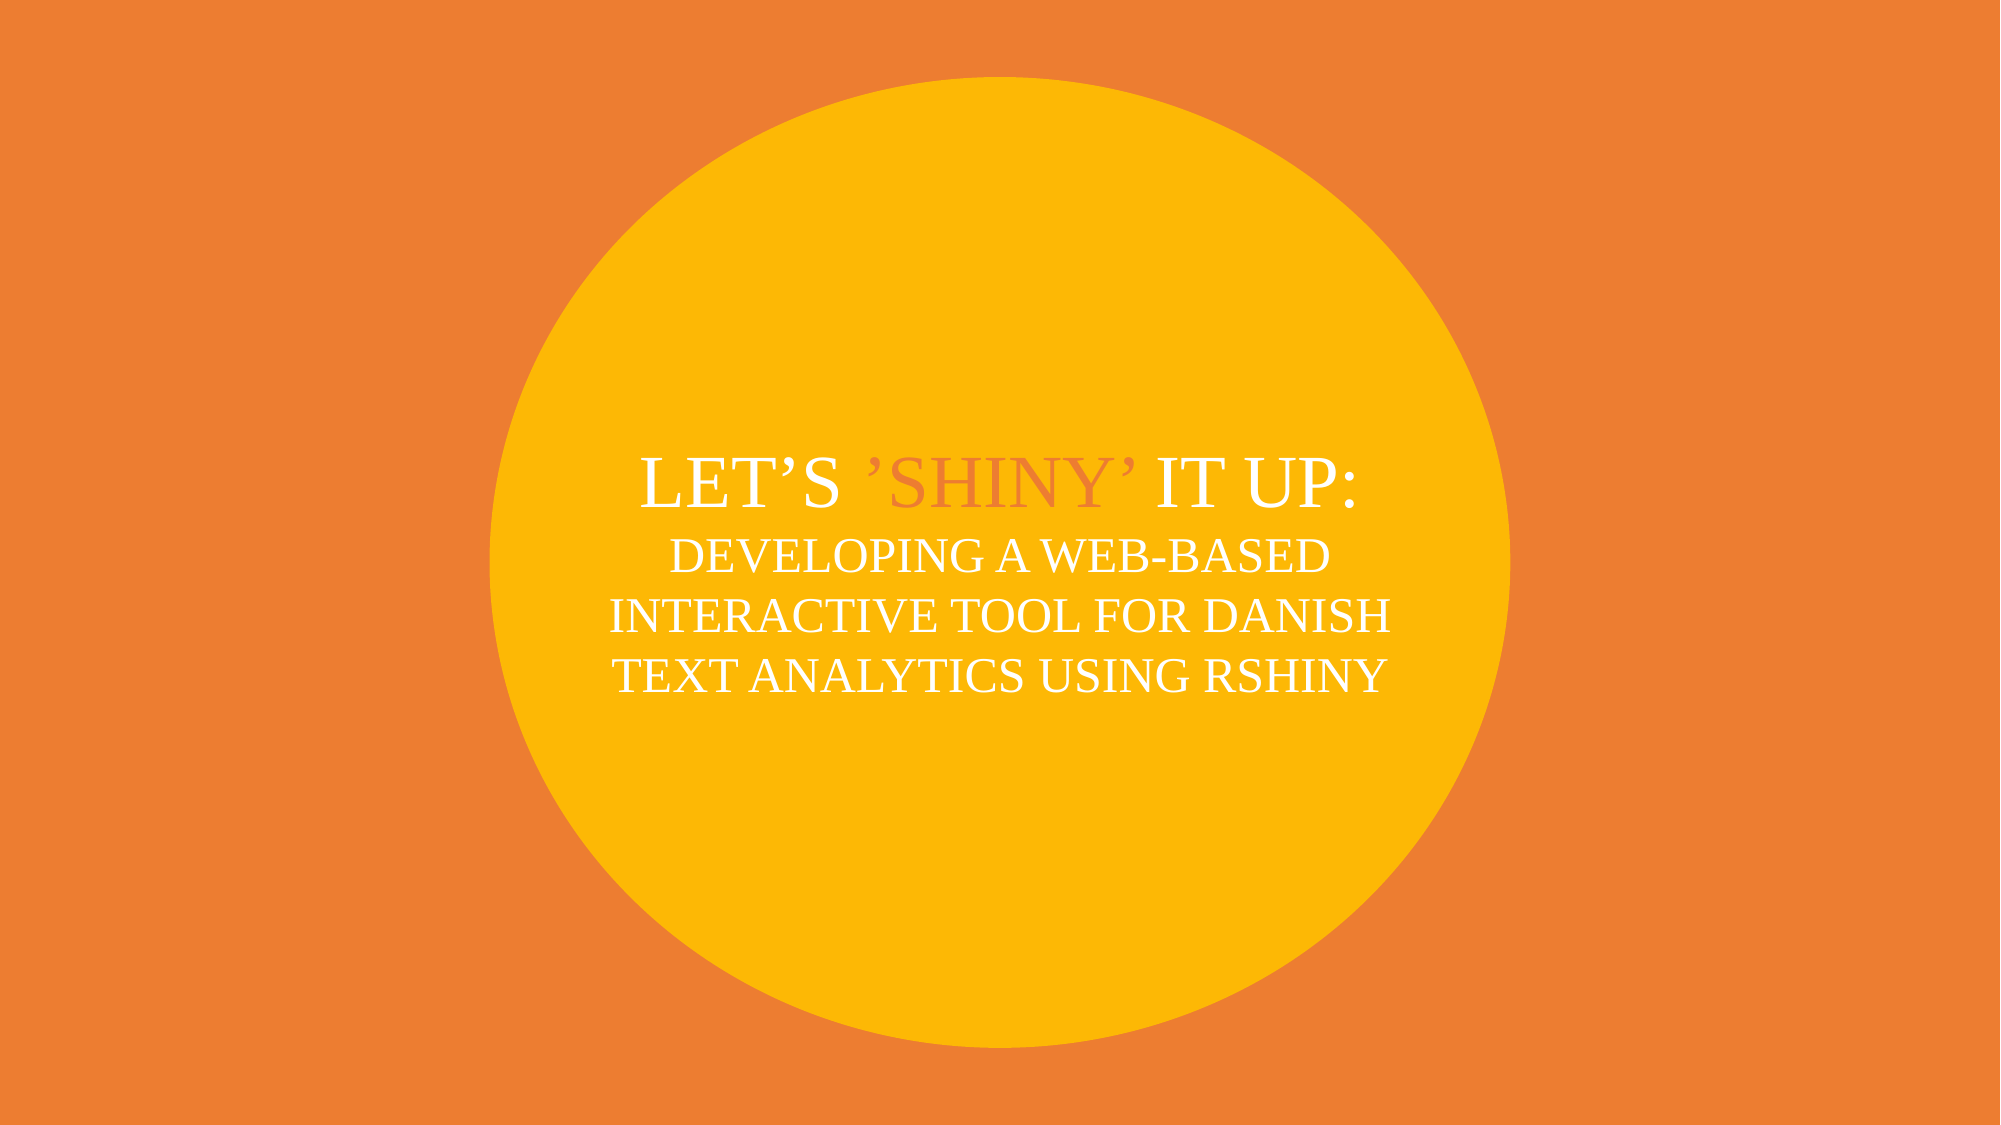

LET’S ’SHINY’ IT UP:
DEVELOPING A WEB-BASED INTERACTIVE TOOL FOR DANISH TEXT ANALYTICS USING RSHINY